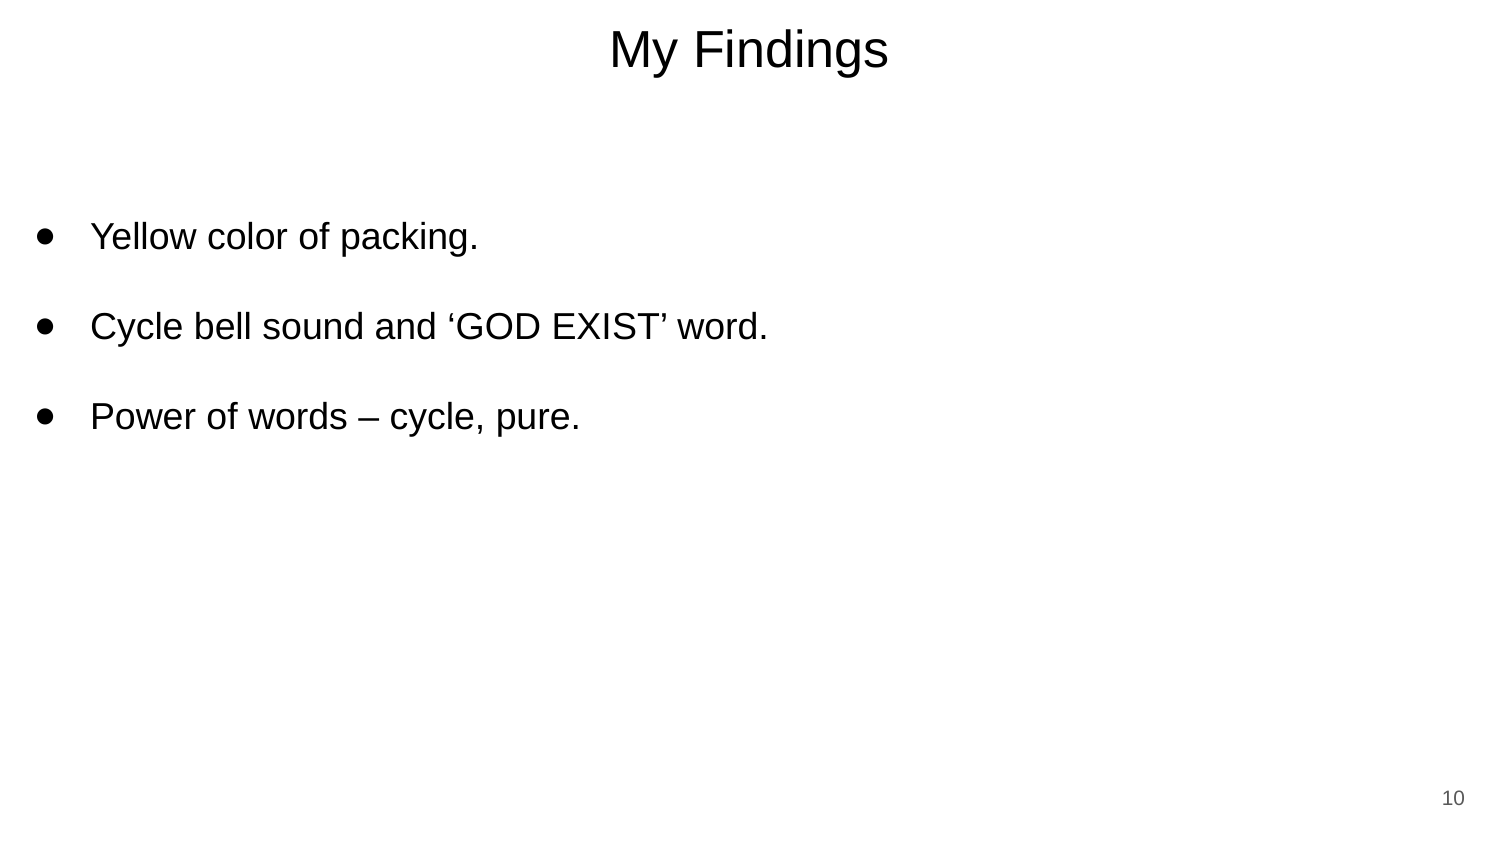

My Findings

Yellow color of packing.

Cycle bell sound and ‘GOD EXIST’ word.

Power of words – cycle, pure.
10